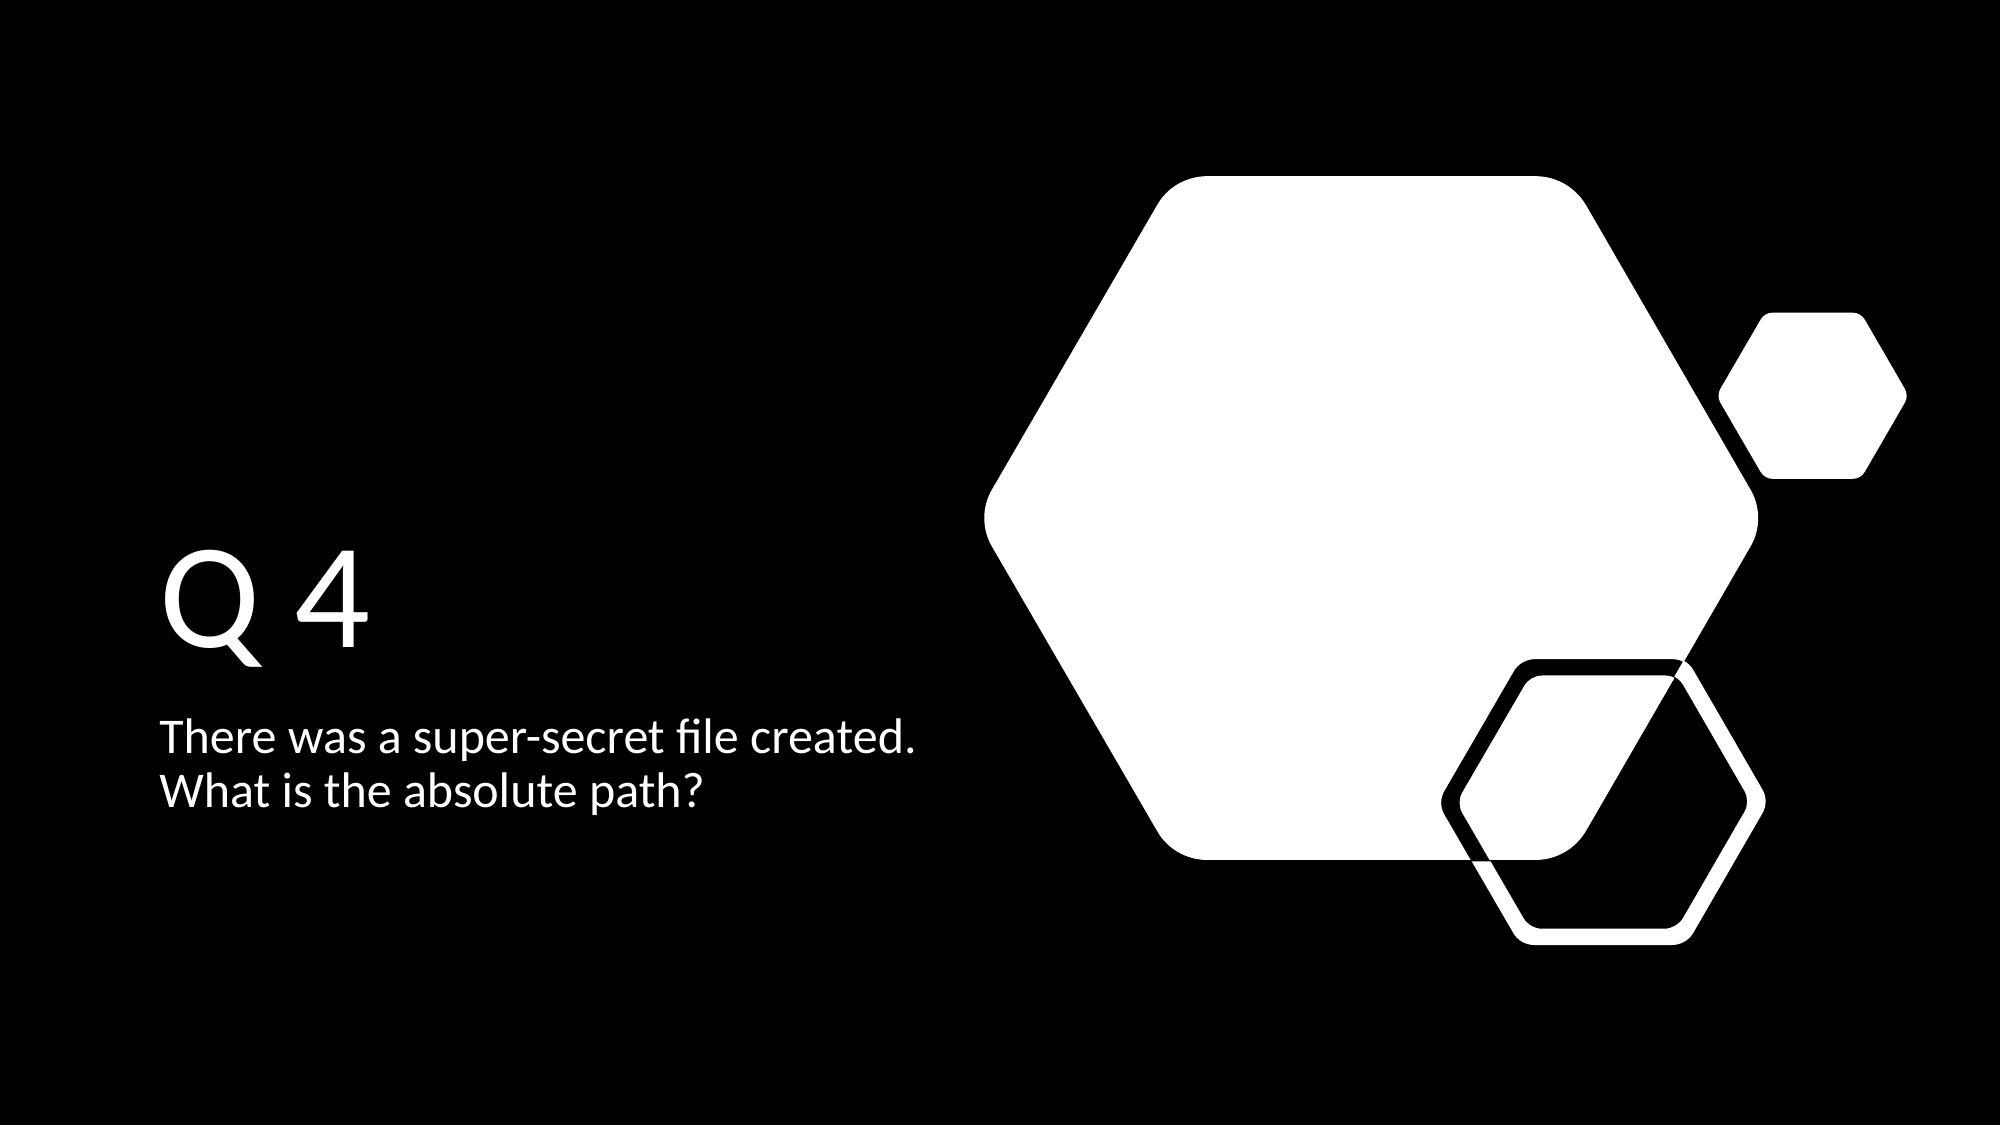

# Q 4

There was a super-secret file created. What is the absolute path?